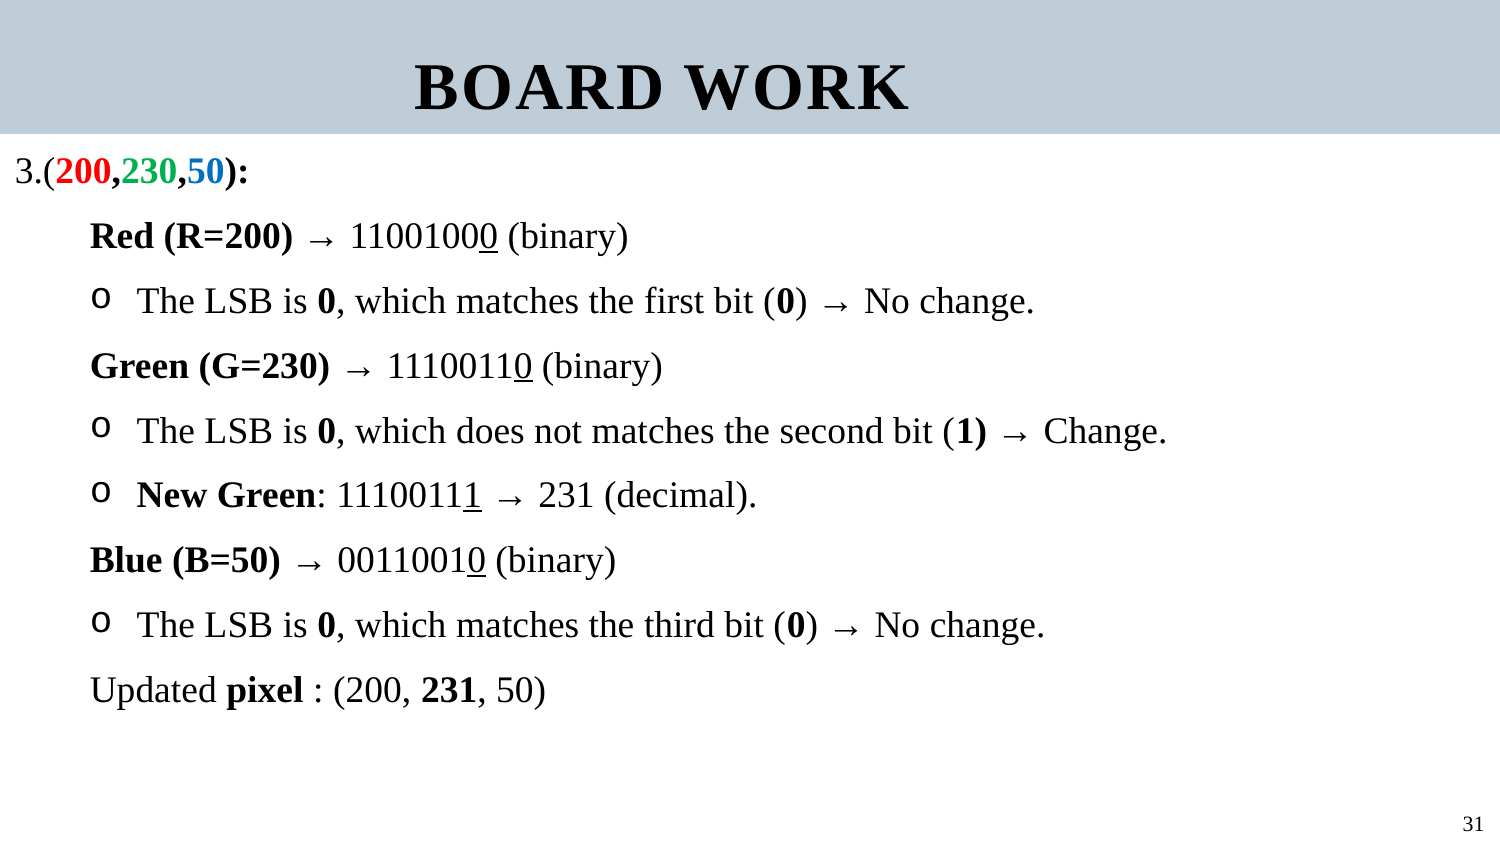

BOARD WORK
3.(200,230,50):
Red (R=200) → 11001000 (binary)
The LSB is 0, which matches the first bit (0) → No change.
Green (G=230) → 11100110 (binary)
The LSB is 0, which does not matches the second bit (1) → Change.
New Green: 11100111 → 231 (decimal).
Blue (B=50) → 00110010 (binary)
The LSB is 0, which matches the third bit (0) → No change.
Updated pixel : (200, 231, 50)

31